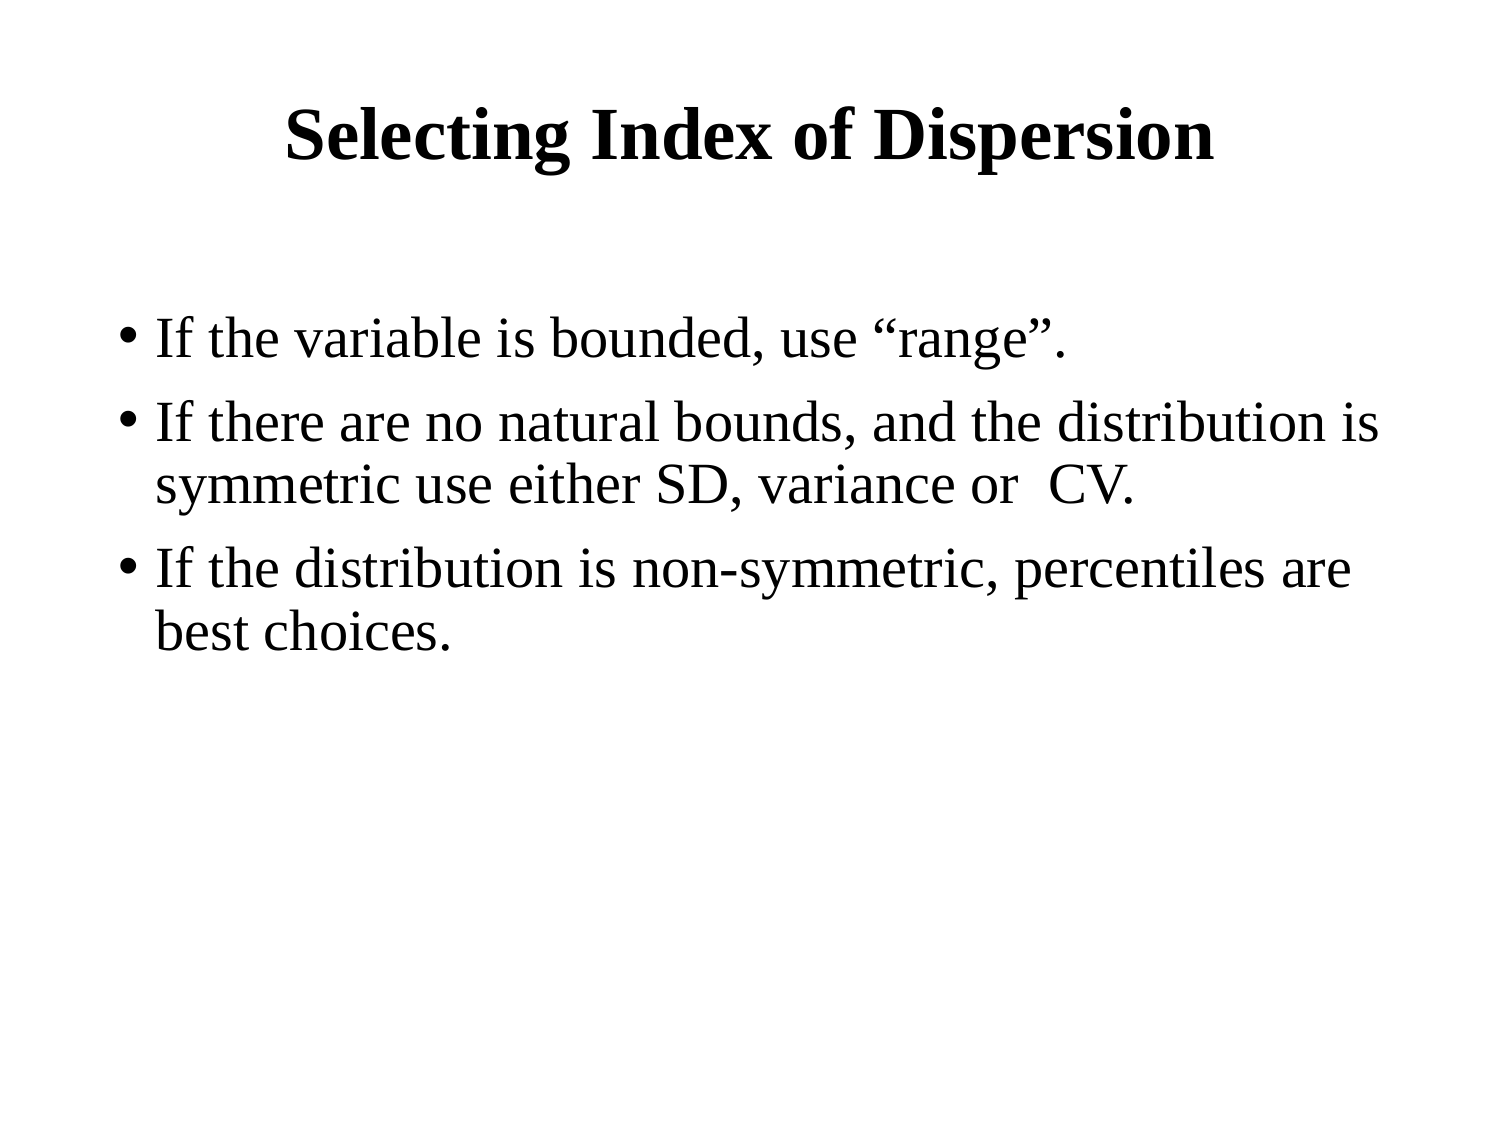

# Selecting Index of Dispersion
If the variable is bounded, use “range”.
If there are no natural bounds, and the distribution is symmetric use either SD, variance or  CV.
If the distribution is non-symmetric, percentiles are best choices.